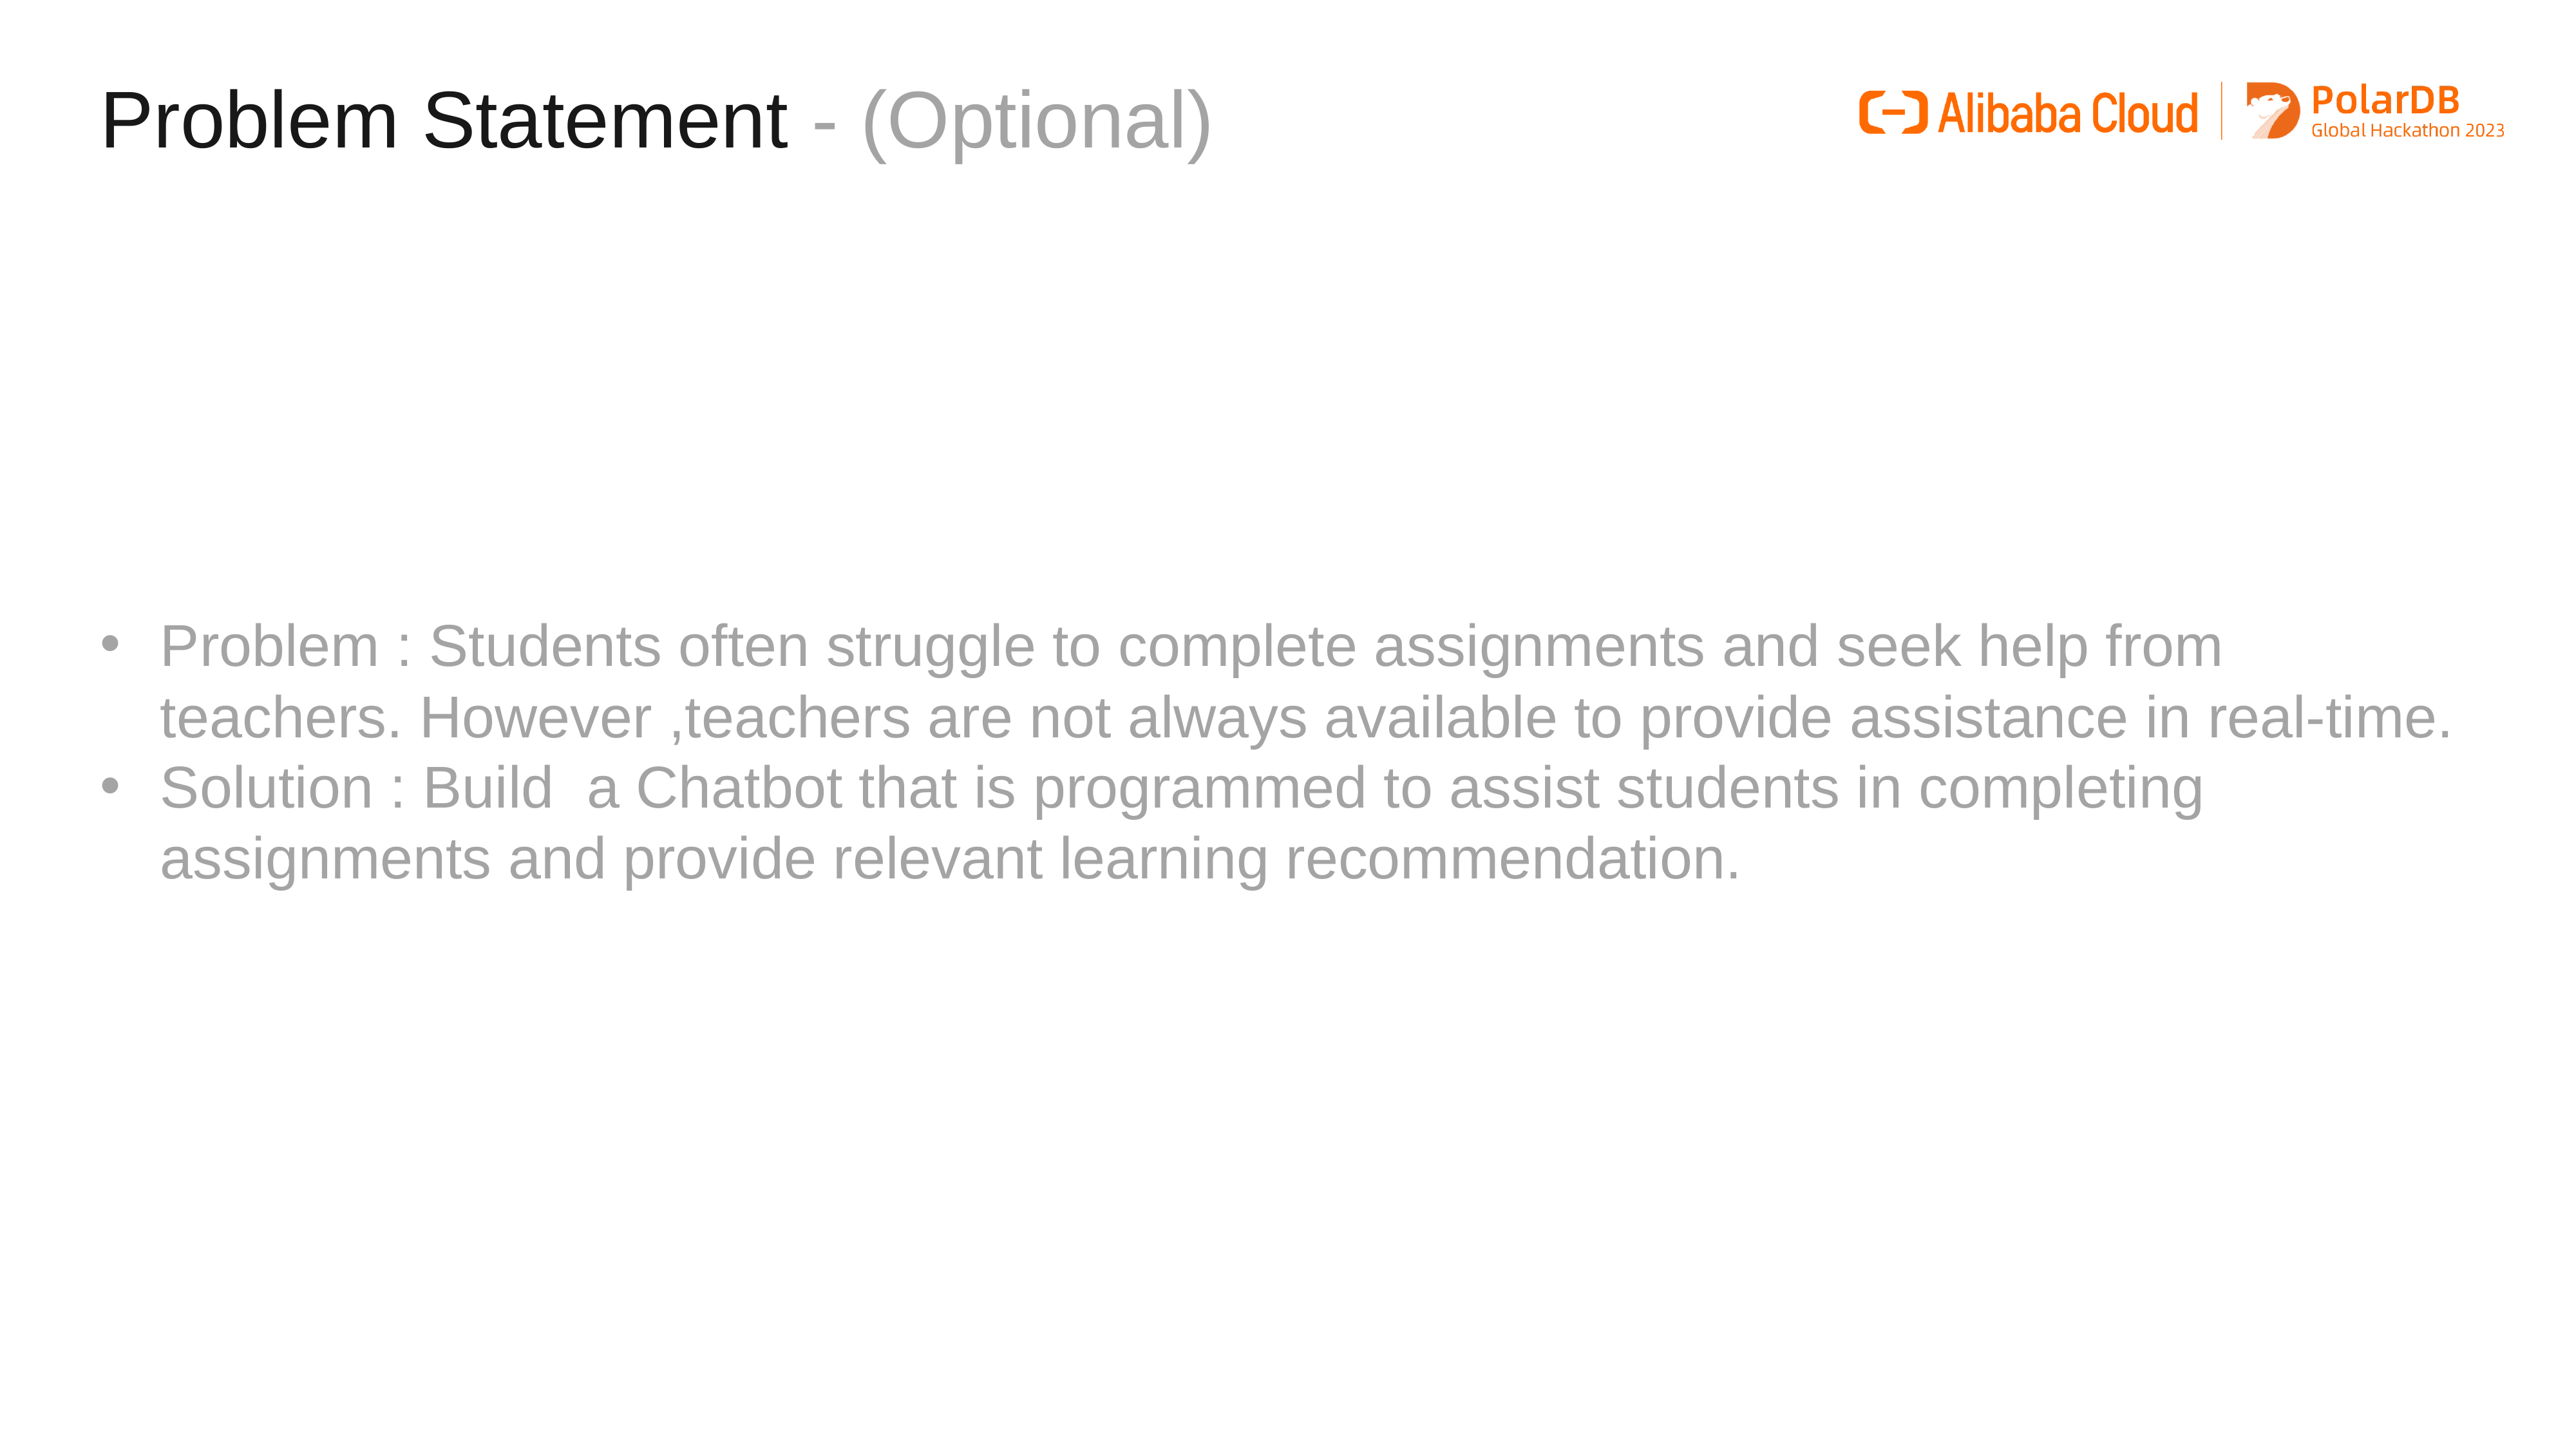

# Problem Statement - (Optional)
Problem : Students often struggle to complete assignments and seek help from teachers. However ,teachers are not always available to provide assistance in real-time.
Solution : Build  a Chatbot that is programmed to assist students in completing assignments and provide relevant learning recommendation.